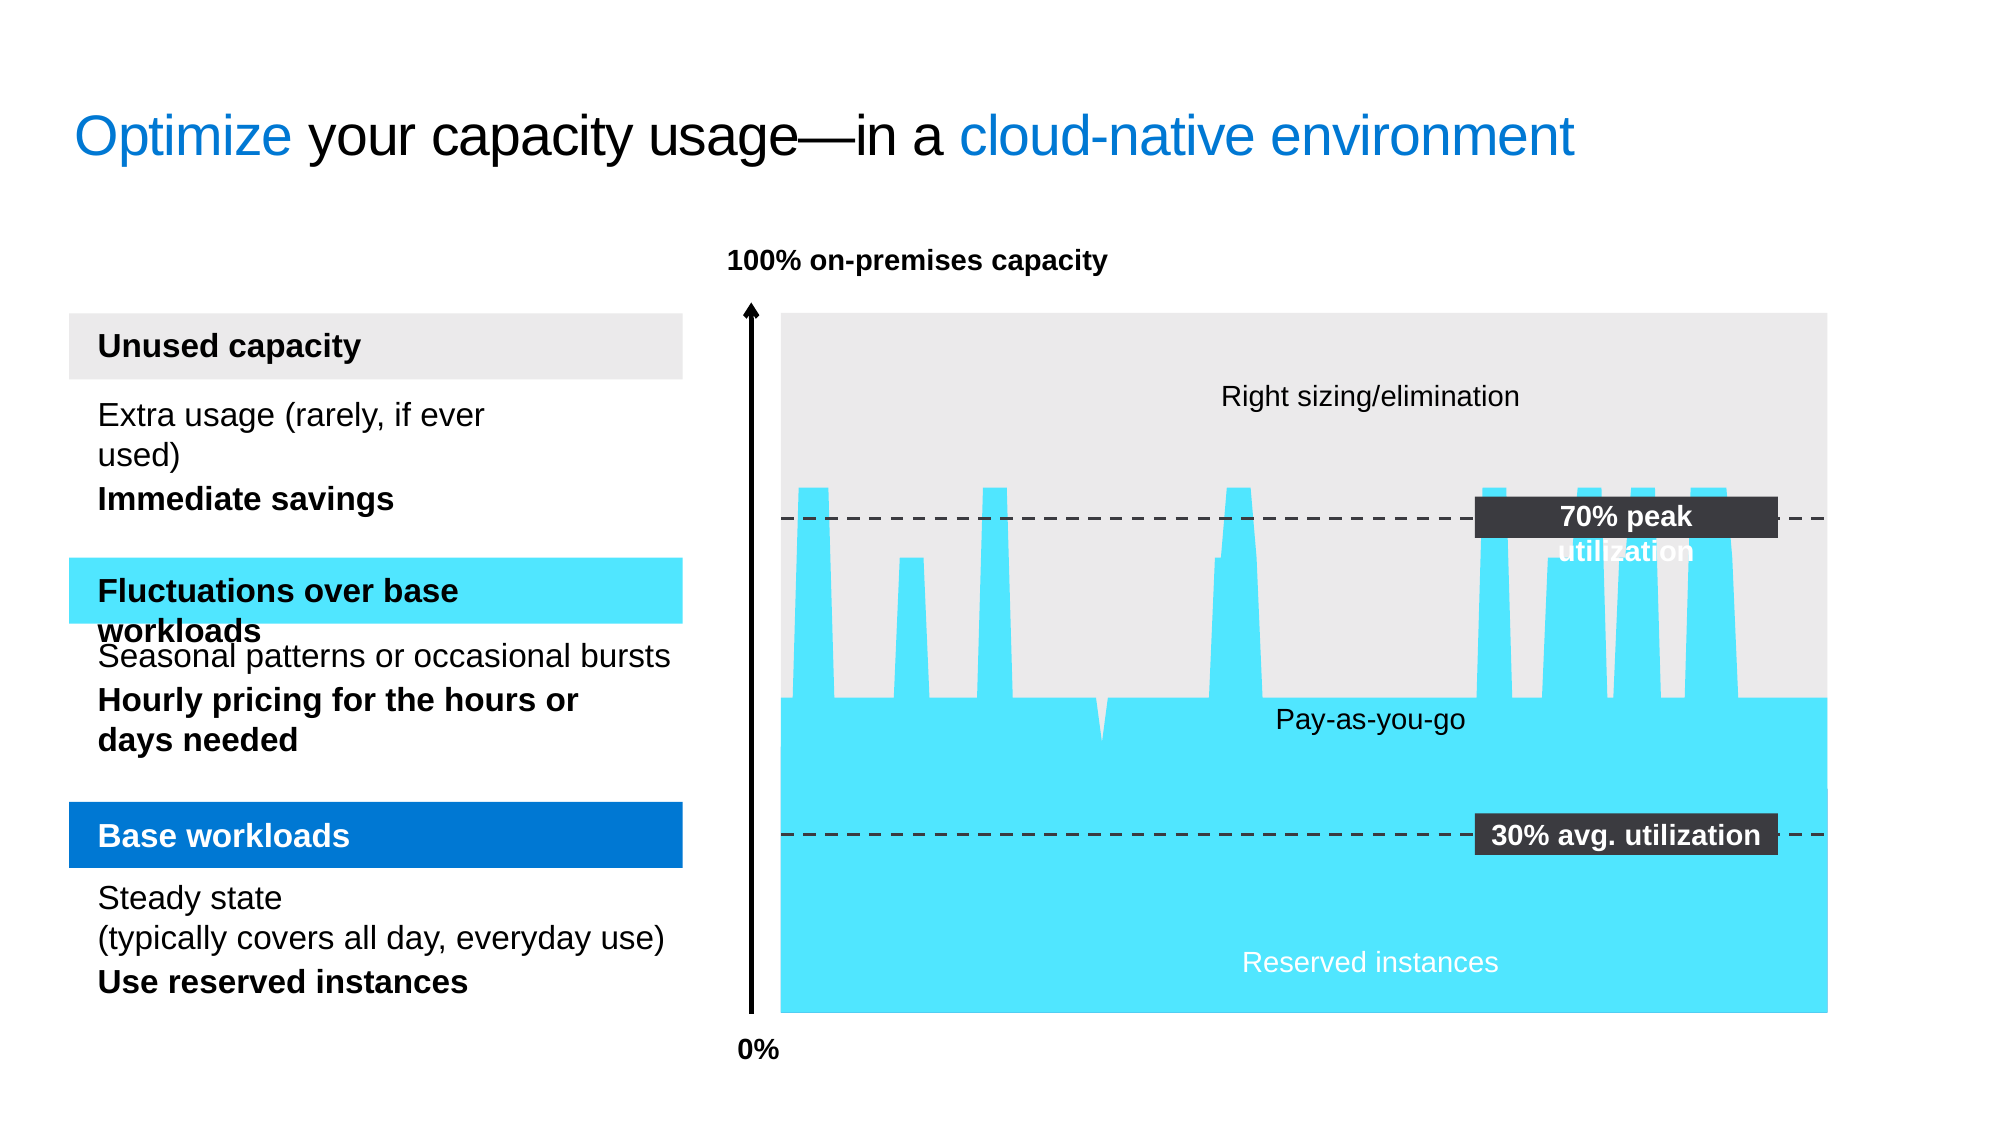

# Optimize your capacity usage—in a cloud-native environment
100% on-premises capacity

### Chart

| Category |  |  |
|---|---|---|

Unused capacity
Extra usage (rarely, if ever used)
Immediate savings
Right sizing/elimination
70% peak utilization

Fluctuations over base workloads
Seasonal patterns or occasional bursts
Hourly pricing for the hours or
days needed
Pay-as-you-go

Base workloads
Steady state
(typically covers all day, everyday use)
Use reserved instances
30% avg. utilization

Reserved instances
0%